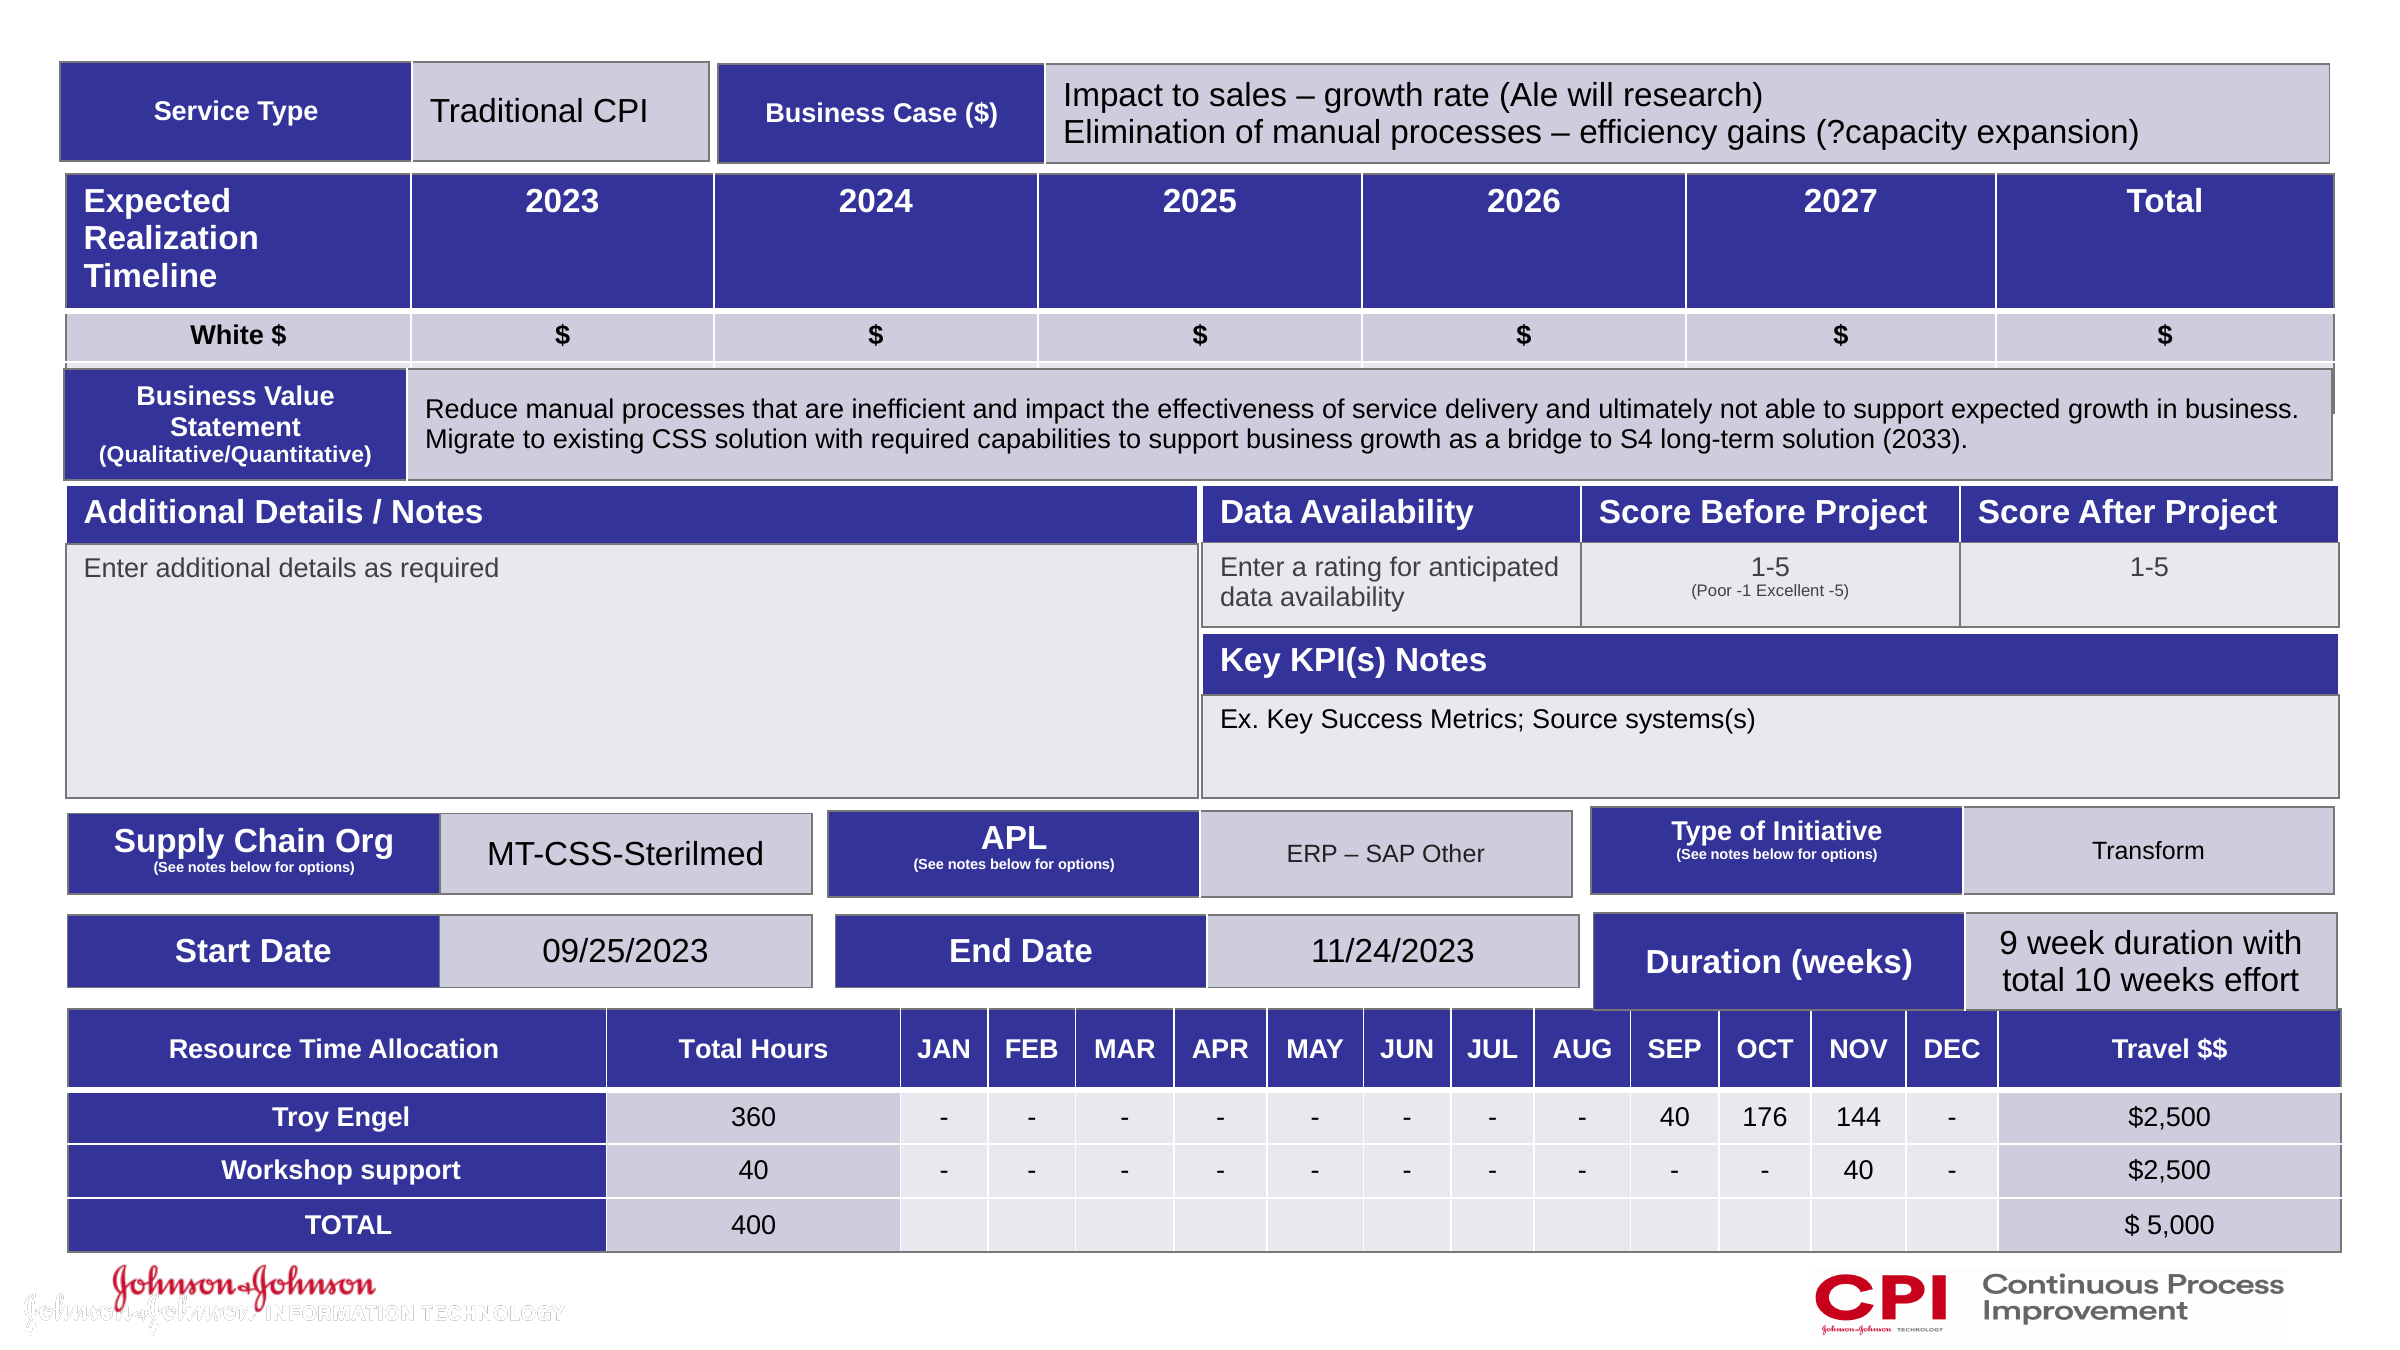

| Service Type | Traditional CPI |
| --- | --- |
| Business Case ($) | Impact to sales – growth rate (Ale will research) Elimination of manual processes – efficiency gains (?capacity expansion) |
| --- | --- |
| Expected Realization Timeline | 2023 | 2024 | 2025 | 2026 | 2027 | Total |
| --- | --- | --- | --- | --- | --- | --- |
| White $ | $ | $ | $ | $ | $ | $ |
| Green $ | $ | $ | $ | $ | $ | $ |
| Business Value Statement (Qualitative/Quantitative) | Reduce manual processes that are inefficient and impact the effectiveness of service delivery and ultimately not able to support expected growth in business. Migrate to existing CSS solution with required capabilities to support business growth as a bridge to S4 long-term solution (2033). |
| --- | --- |
| Additional Details / Notes |
| --- |
| Enter additional details as required |
| Data Availability | Score Before Project | Score After Project |
| --- | --- | --- |
| Enter a rating for anticipated data availability | 1-5 (Poor -1 Excellent -5) | 1-5 |
| Key KPI(s) Notes |
| --- |
| Ex. Key Success Metrics; Source systems(s) |
| Type of Initiative (See notes below for options) | Transform |
| --- | --- |
| APL (See notes below for options) | ERP – SAP Other |
| --- | --- |
| Supply Chain Org (See notes below for options) | MT-CSS-Sterilmed |
| --- | --- |
| Duration (weeks) | 9 week duration with total 10 weeks effort |
| --- | --- |
| Start Date | 09/25/2023 |
| --- | --- |
| End Date | 11/24/2023 |
| --- | --- |
| Resource Time Allocation | Total Hours | Jan | Feb | Mar | Apr | May | Jun | Jul | Aug | Sep | Oct | Nov | Dec | Travel $$ |
| --- | --- | --- | --- | --- | --- | --- | --- | --- | --- | --- | --- | --- | --- | --- |
| Troy Engel | 360 | - | - | - | - | - | - | - | - | 40 | 176 | 144 | - | $2,500 |
| Workshop support | 40 | - | - | - | - | - | - | - | - | - | - | 40 | - | $2,500 |
| TOTAL | 400 |  |  |  |  |  |  |  |  |  |  |  |  | $ 5,000 |